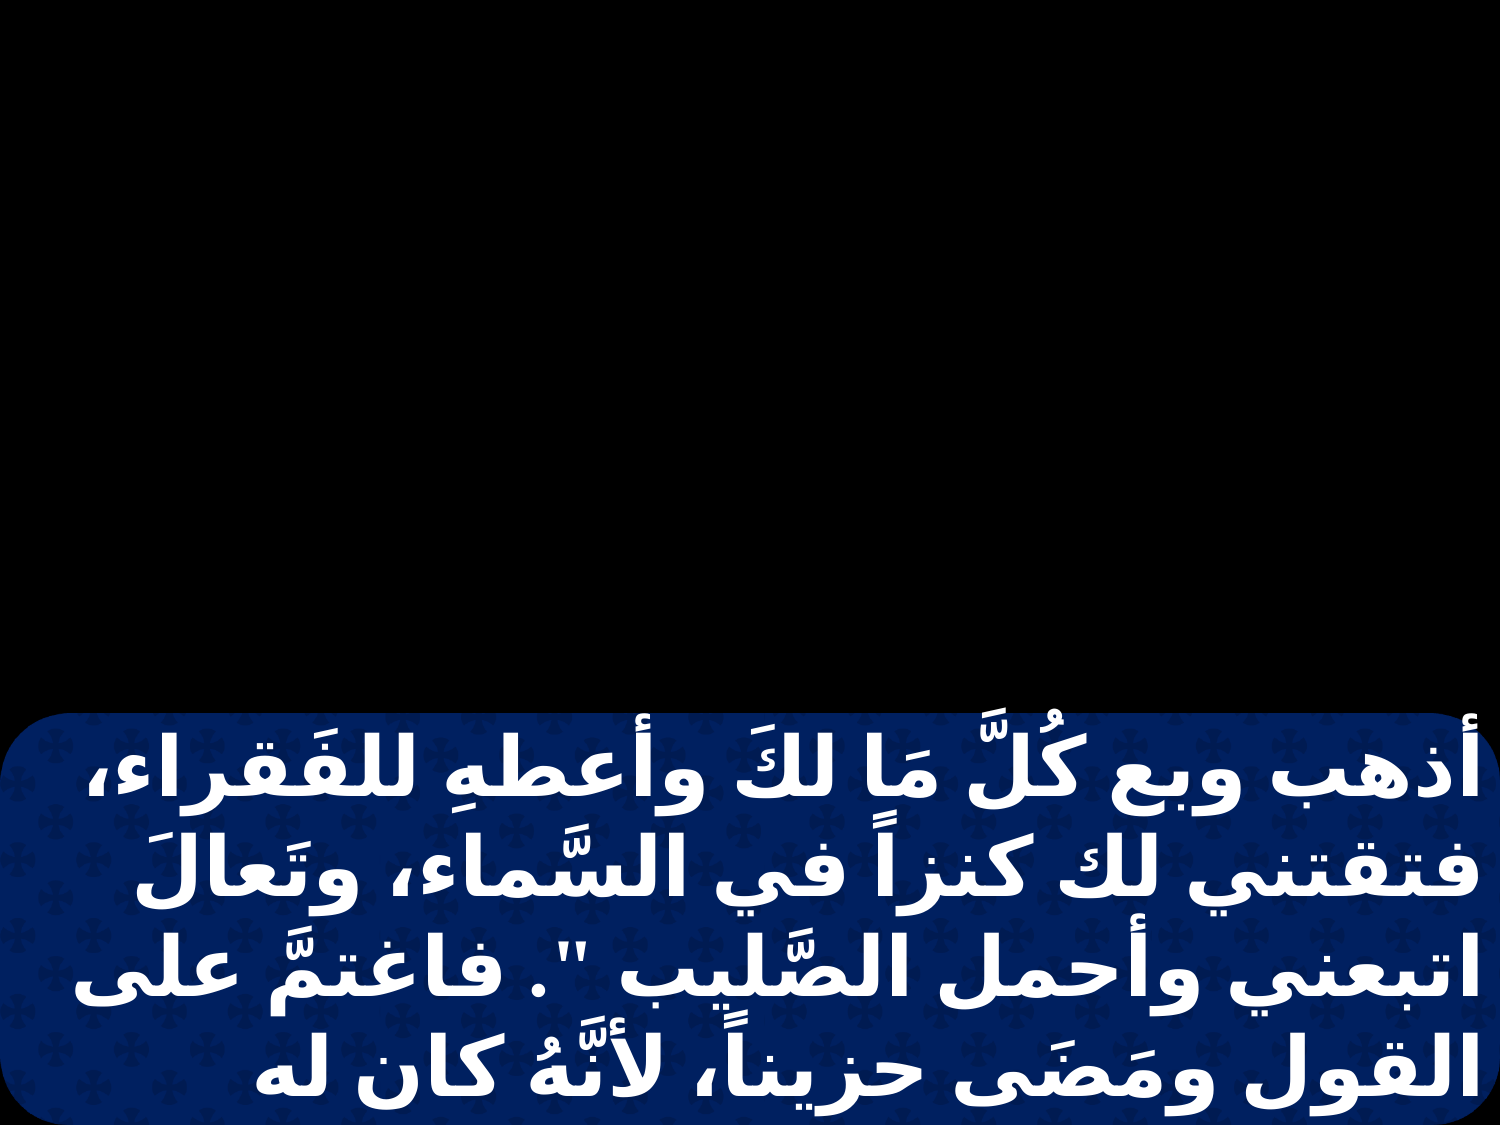

أذهب وبع كُلَّ مَا لكَ وأعطهِ للفَقراء، فتقتني لك كنزاً في السَّماء، وتَعالَ اتبعني وأحمل الصَّليب ". فاغتمَّ على القول ومَضَى حزيناً، لأنَّهُ كان له مقتنيات كثيرةٍ. فنظر يسوع وقال لتلاميذهِ: